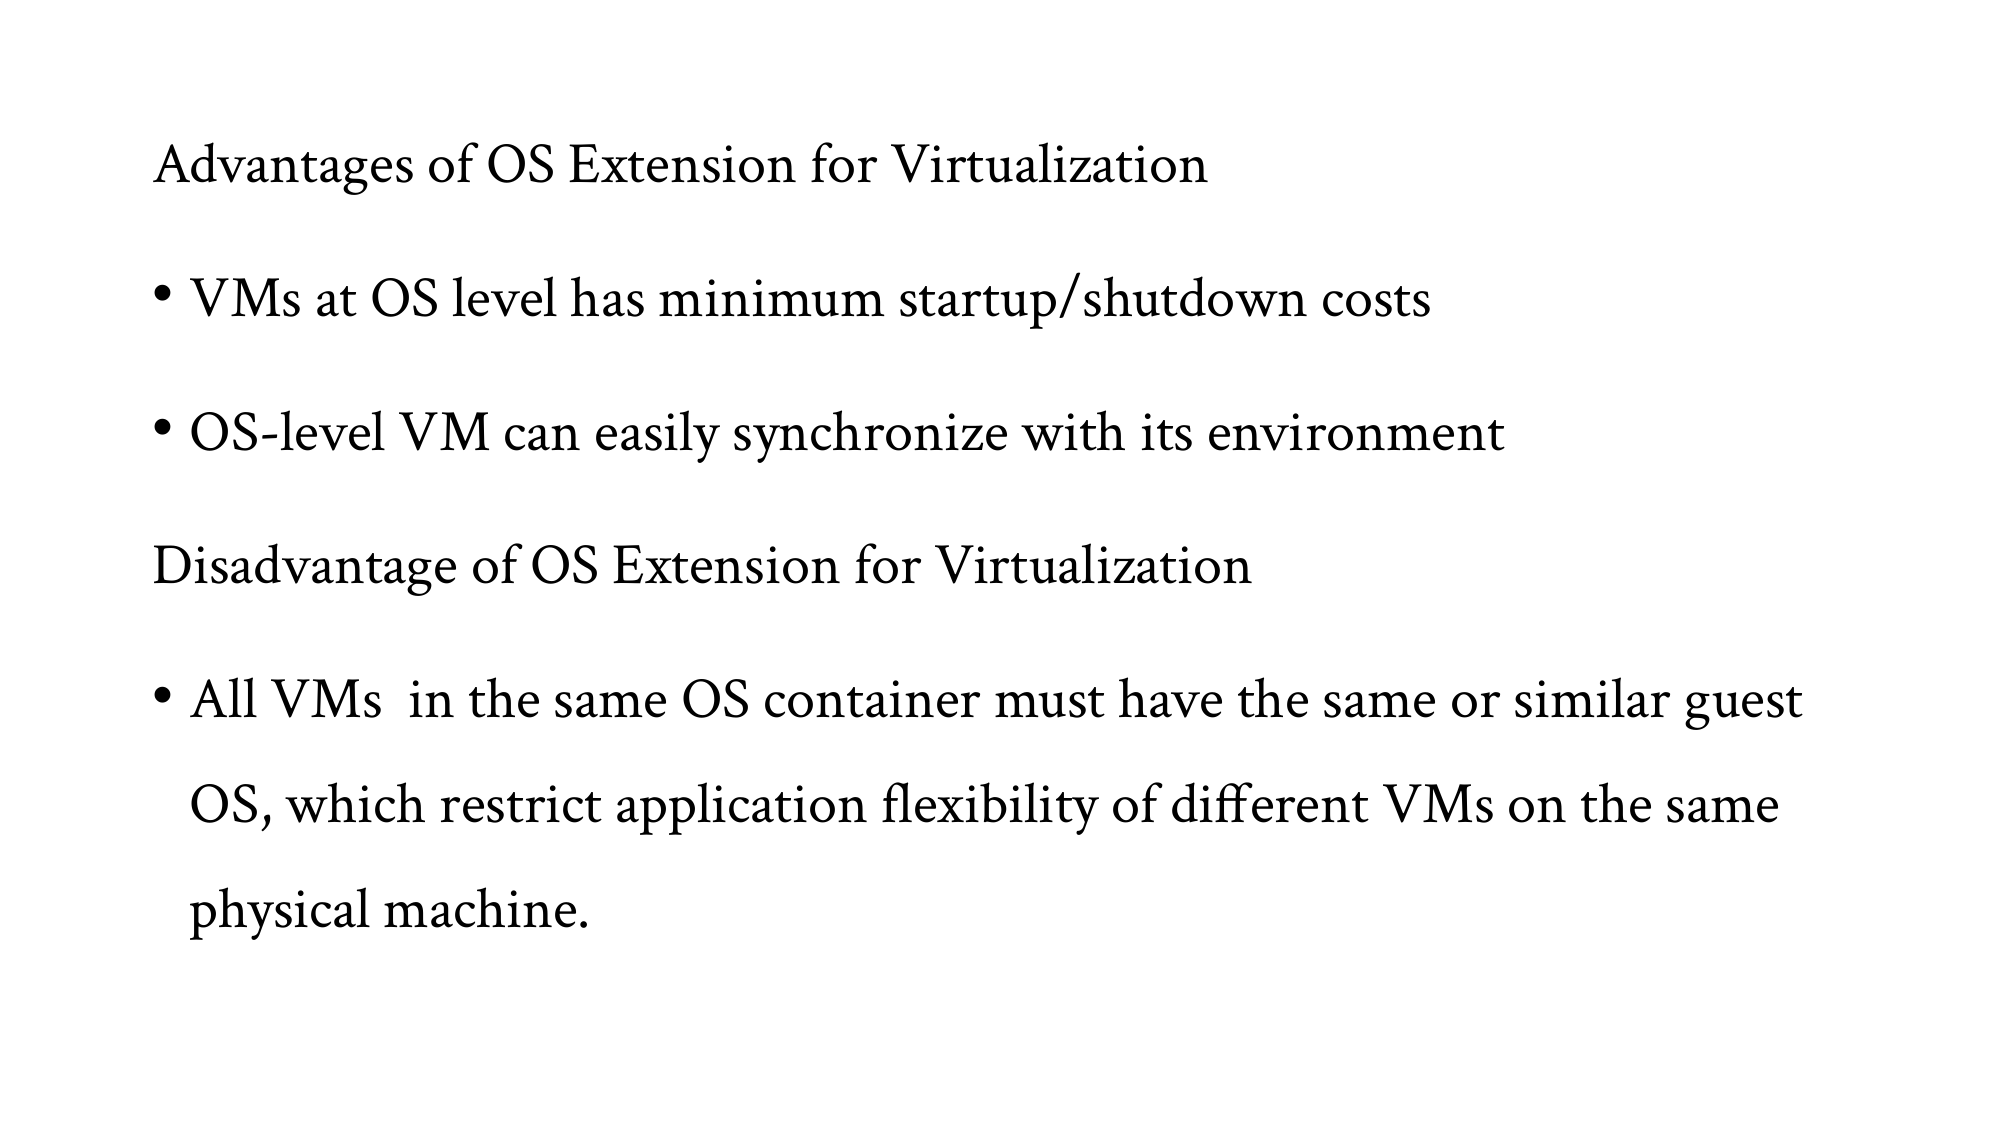

#
Advantages of OS Extension for Virtualization
VMs at OS level has minimum startup/shutdown costs
OS-level VM can easily synchronize with its environment
Disadvantage of OS Extension for Virtualization
All VMs  in the same OS container must have the same or similar guest OS, which restrict application flexibility of different VMs on the same physical machine.